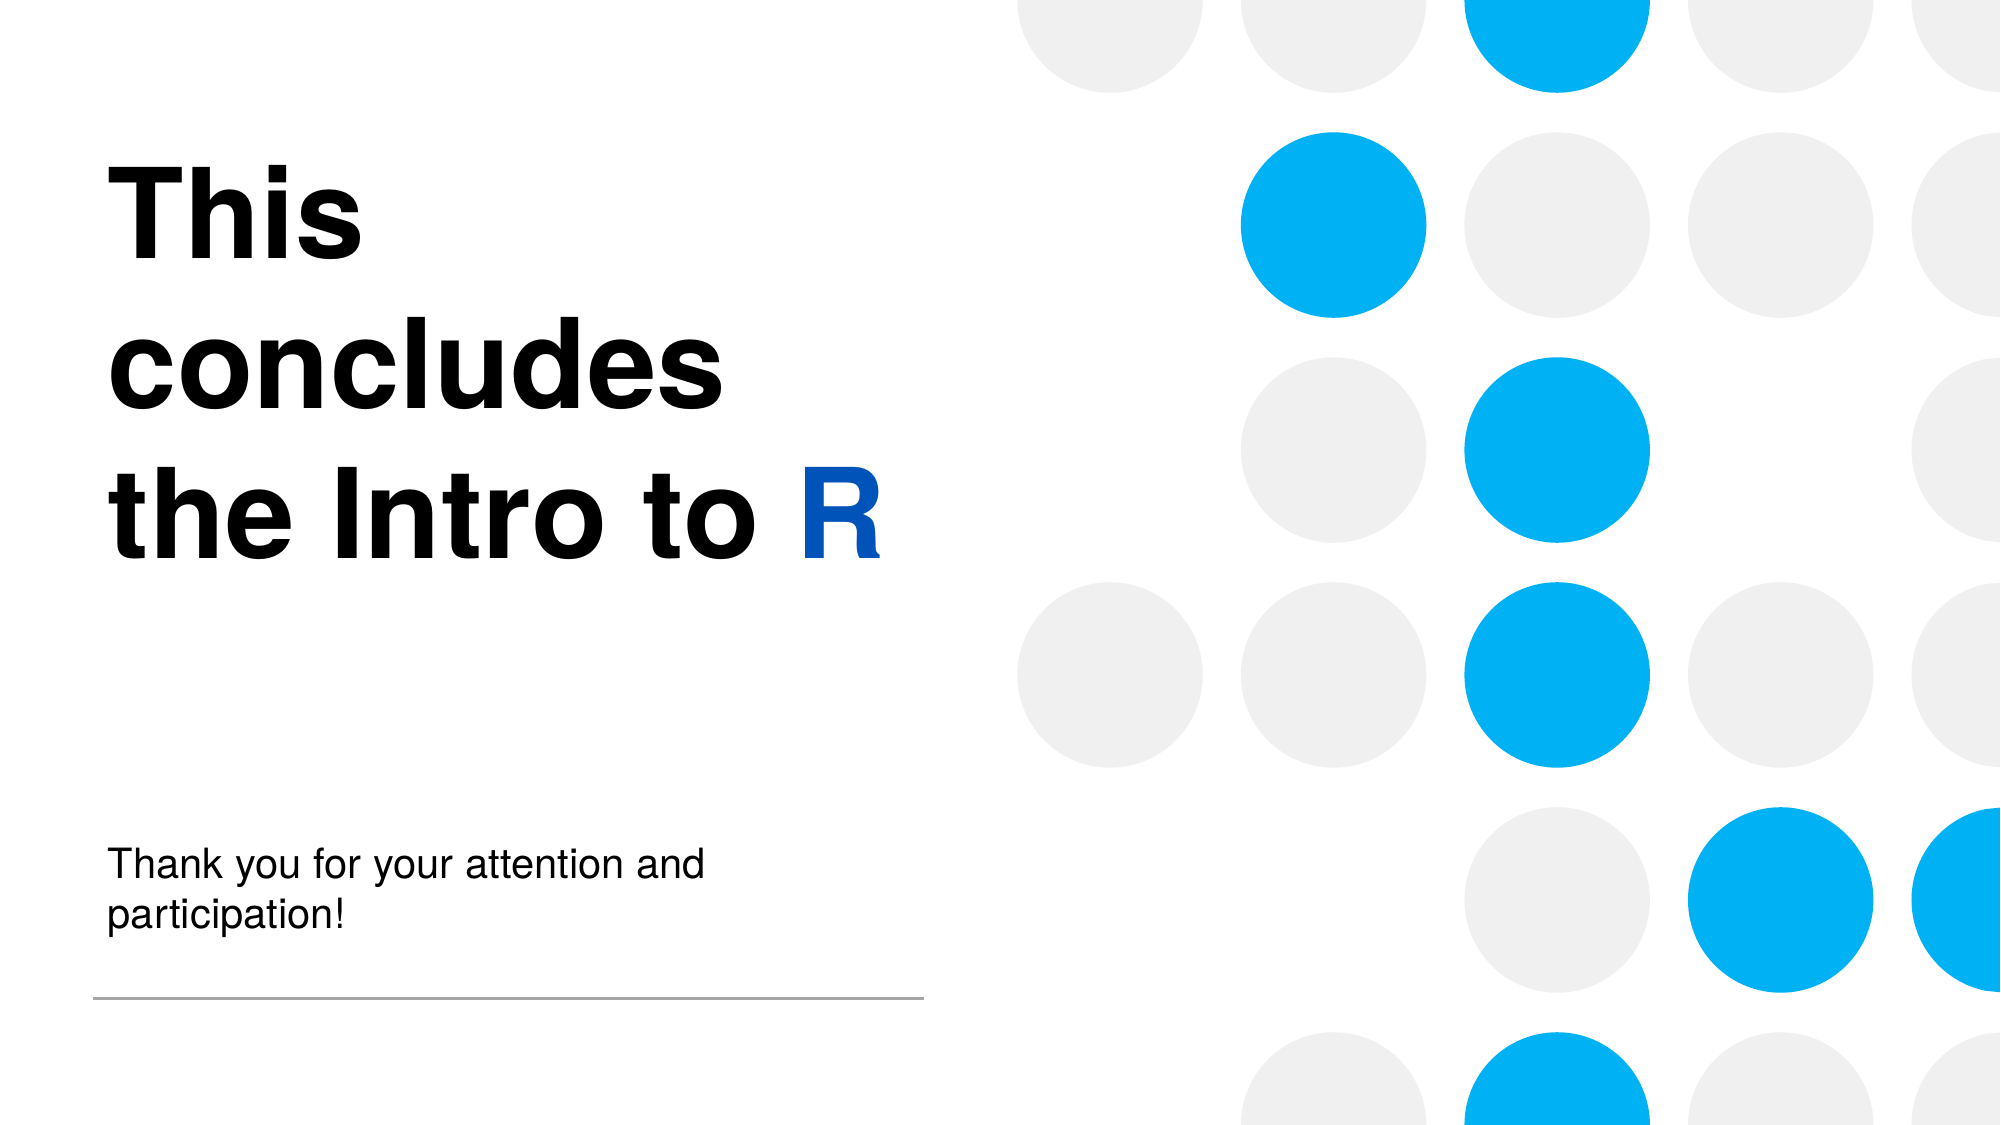

# This concludes the Intro to R
Thank you for your attention and participation!